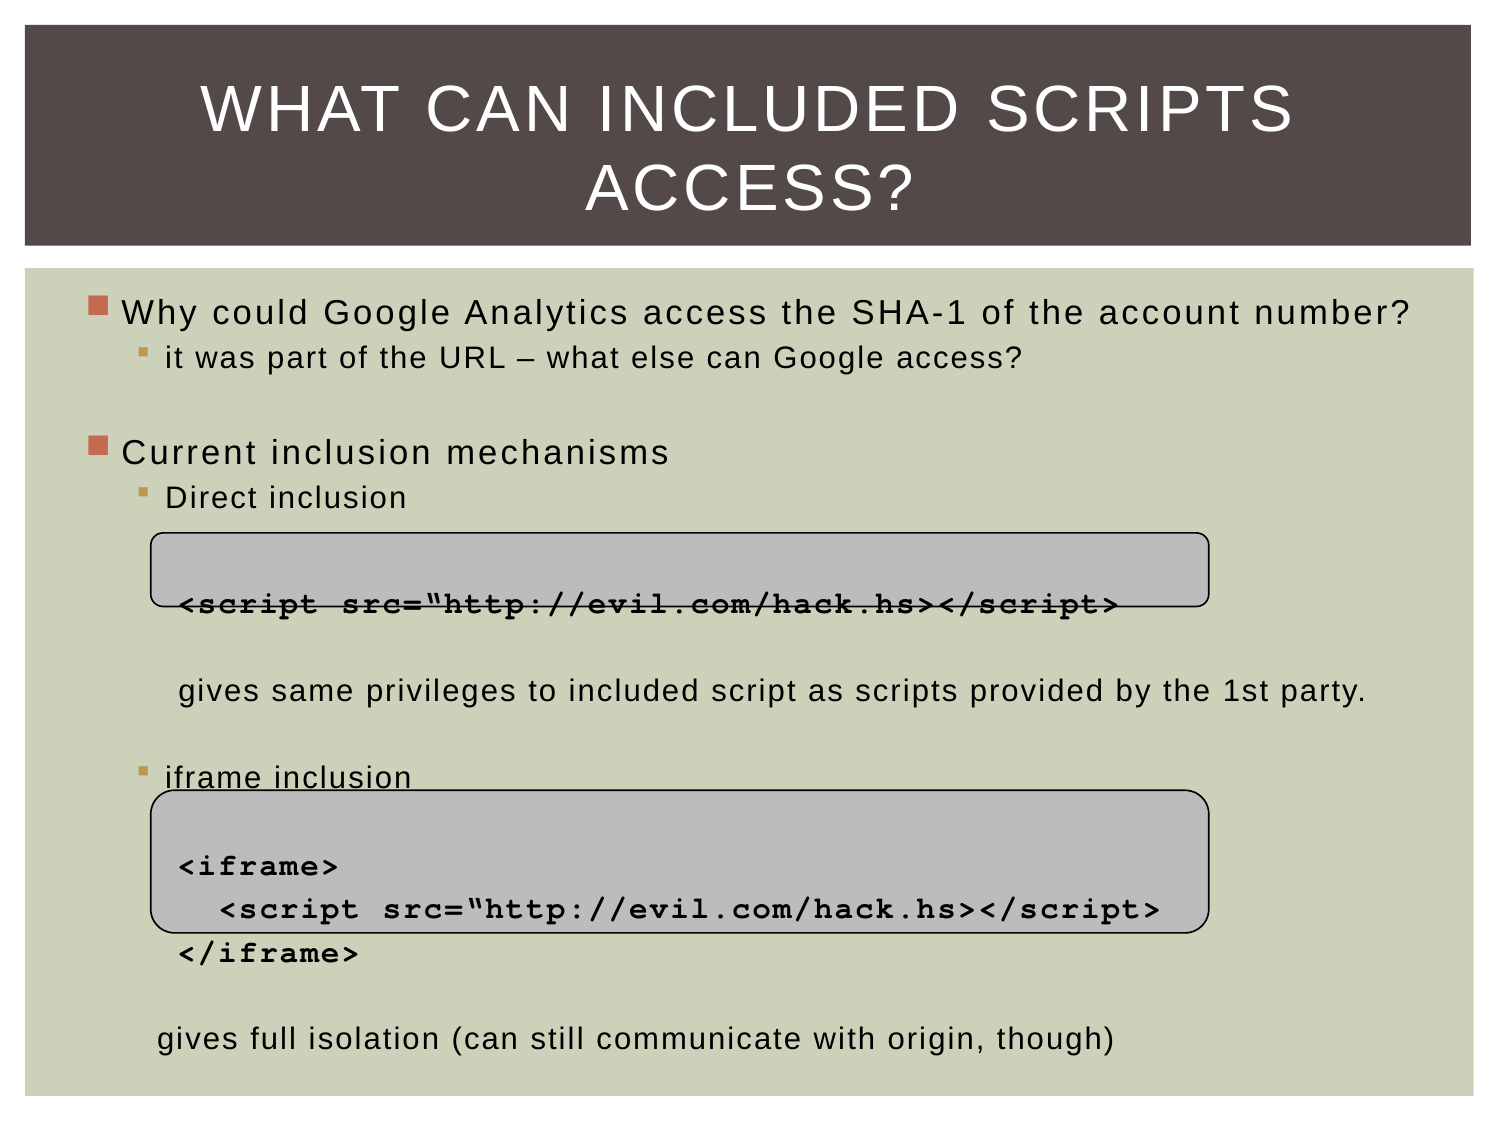

# What can included scripts access?
Why could Google Analytics access the SHA-1 of the account number?
it was part of the URL – what else can Google access?

Current inclusion mechanisms
Direct inclusion

  <script src=“http://evil.com/hack.hs></script>

    gives same privileges to included script as scripts provided by the 1st party.

iframe inclusion

  <iframe>
    <script src=“http://evil.com/hack.hs></script>
  </iframe>

  gives full isolation (can still communicate with origin, though)